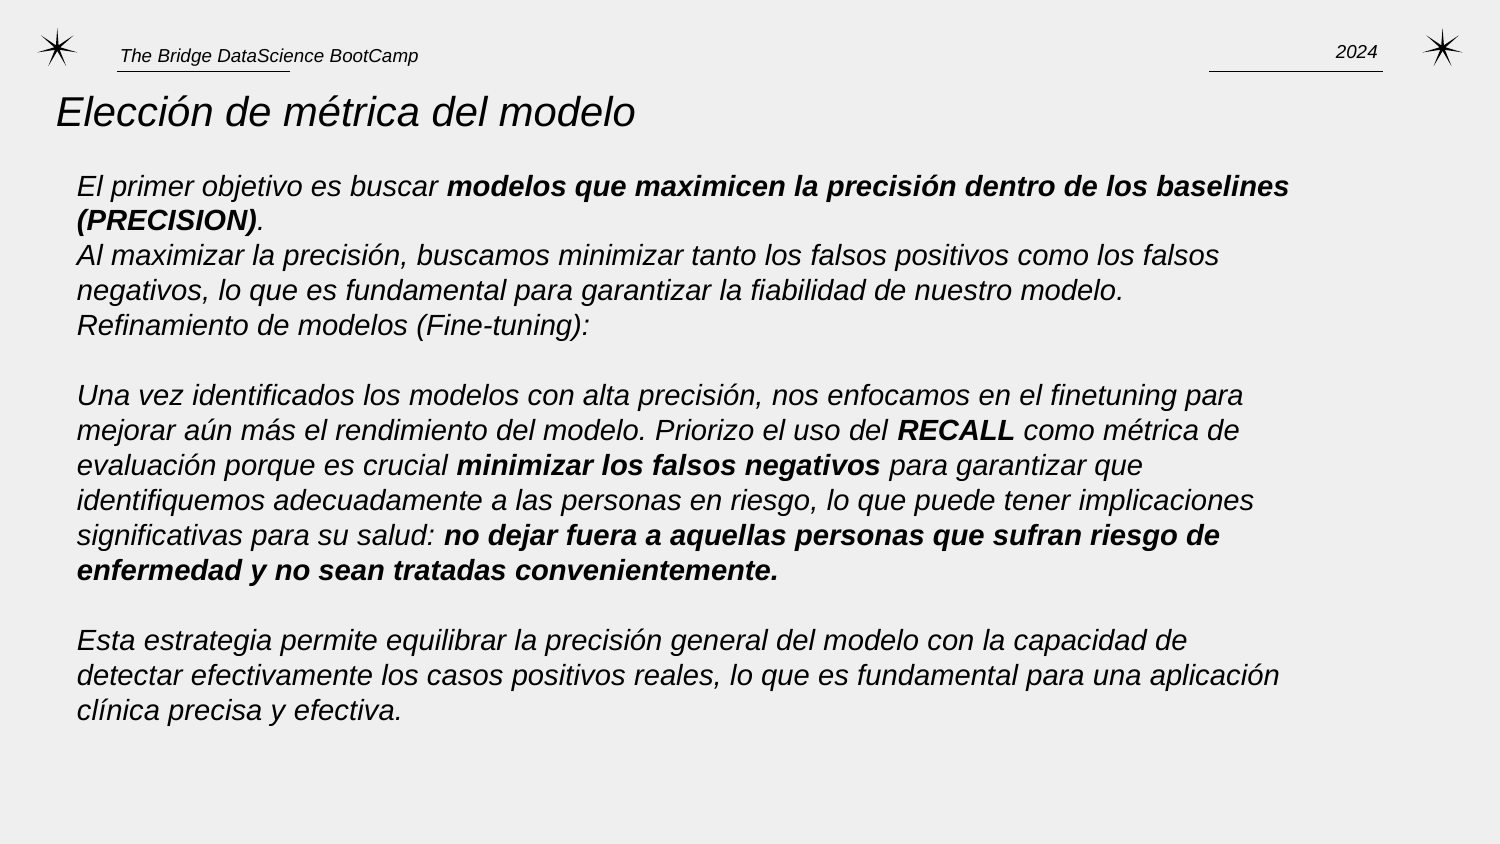

2024
The Bridge DataScience BootCamp

El primer objetivo es buscar modelos que maximicen la precisión dentro de los baselines (PRECISION).
Al maximizar la precisión, buscamos minimizar tanto los falsos positivos como los falsos negativos, lo que es fundamental para garantizar la fiabilidad de nuestro modelo.
Refinamiento de modelos (Fine-tuning):

Una vez identificados los modelos con alta precisión, nos enfocamos en el finetuning para mejorar aún más el rendimiento del modelo. Priorizo el uso del RECALL como métrica de evaluación porque es crucial minimizar los falsos negativos para garantizar que identifiquemos adecuadamente a las personas en riesgo, lo que puede tener implicaciones significativas para su salud: no dejar fuera a aquellas personas que sufran riesgo de enfermedad y no sean tratadas convenientemente.

Esta estrategia permite equilibrar la precisión general del modelo con la capacidad de detectar efectivamente los casos positivos reales, lo que es fundamental para una aplicación clínica precisa y efectiva.
Elección de métrica del modelo